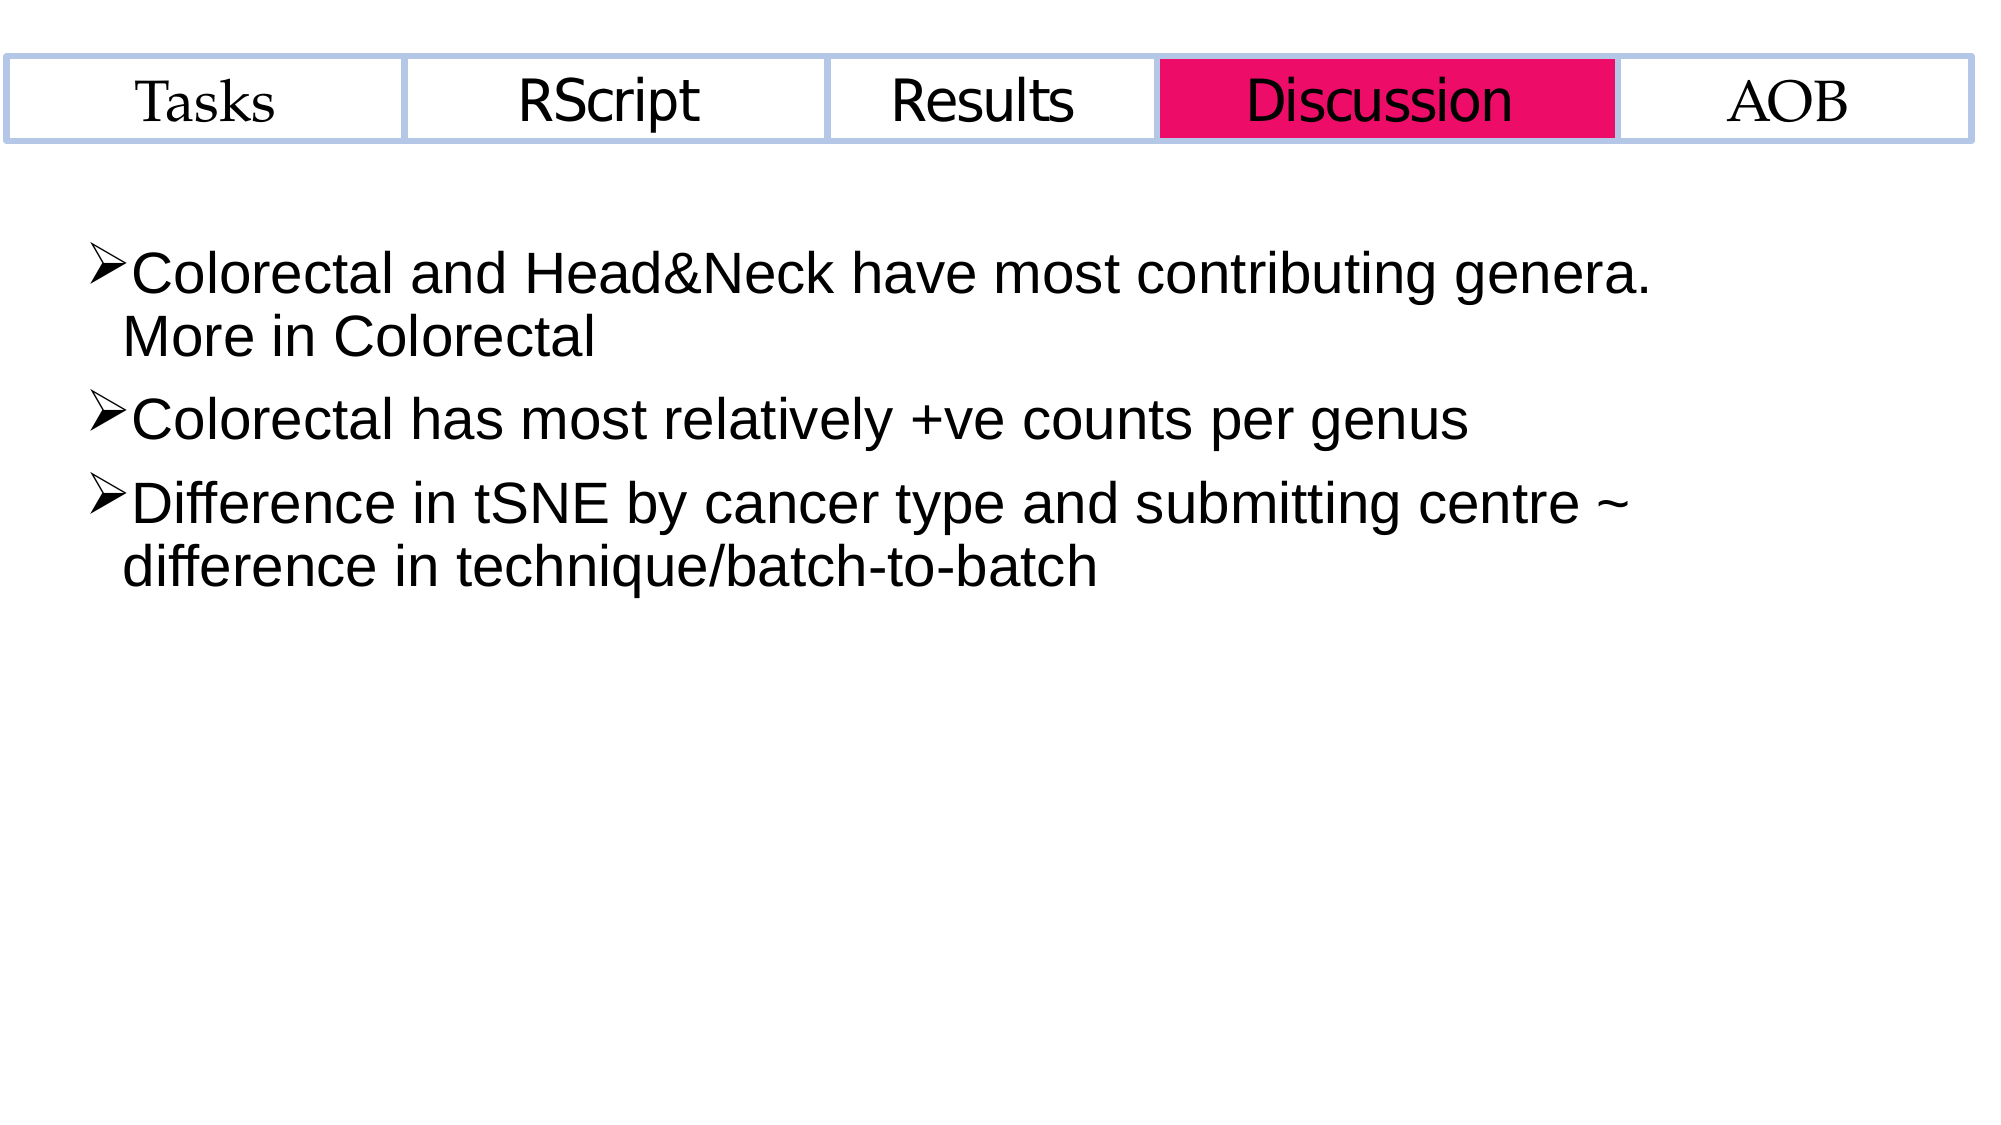

Tasks
RScript
Results
AOB
Discussion
Colorectal and Head&Neck have most contributing genera. More in Colorectal
Colorectal has most relatively +ve counts per genus
Difference in tSNE by cancer type and submitting centre ~ difference in technique/batch-to-batch

12